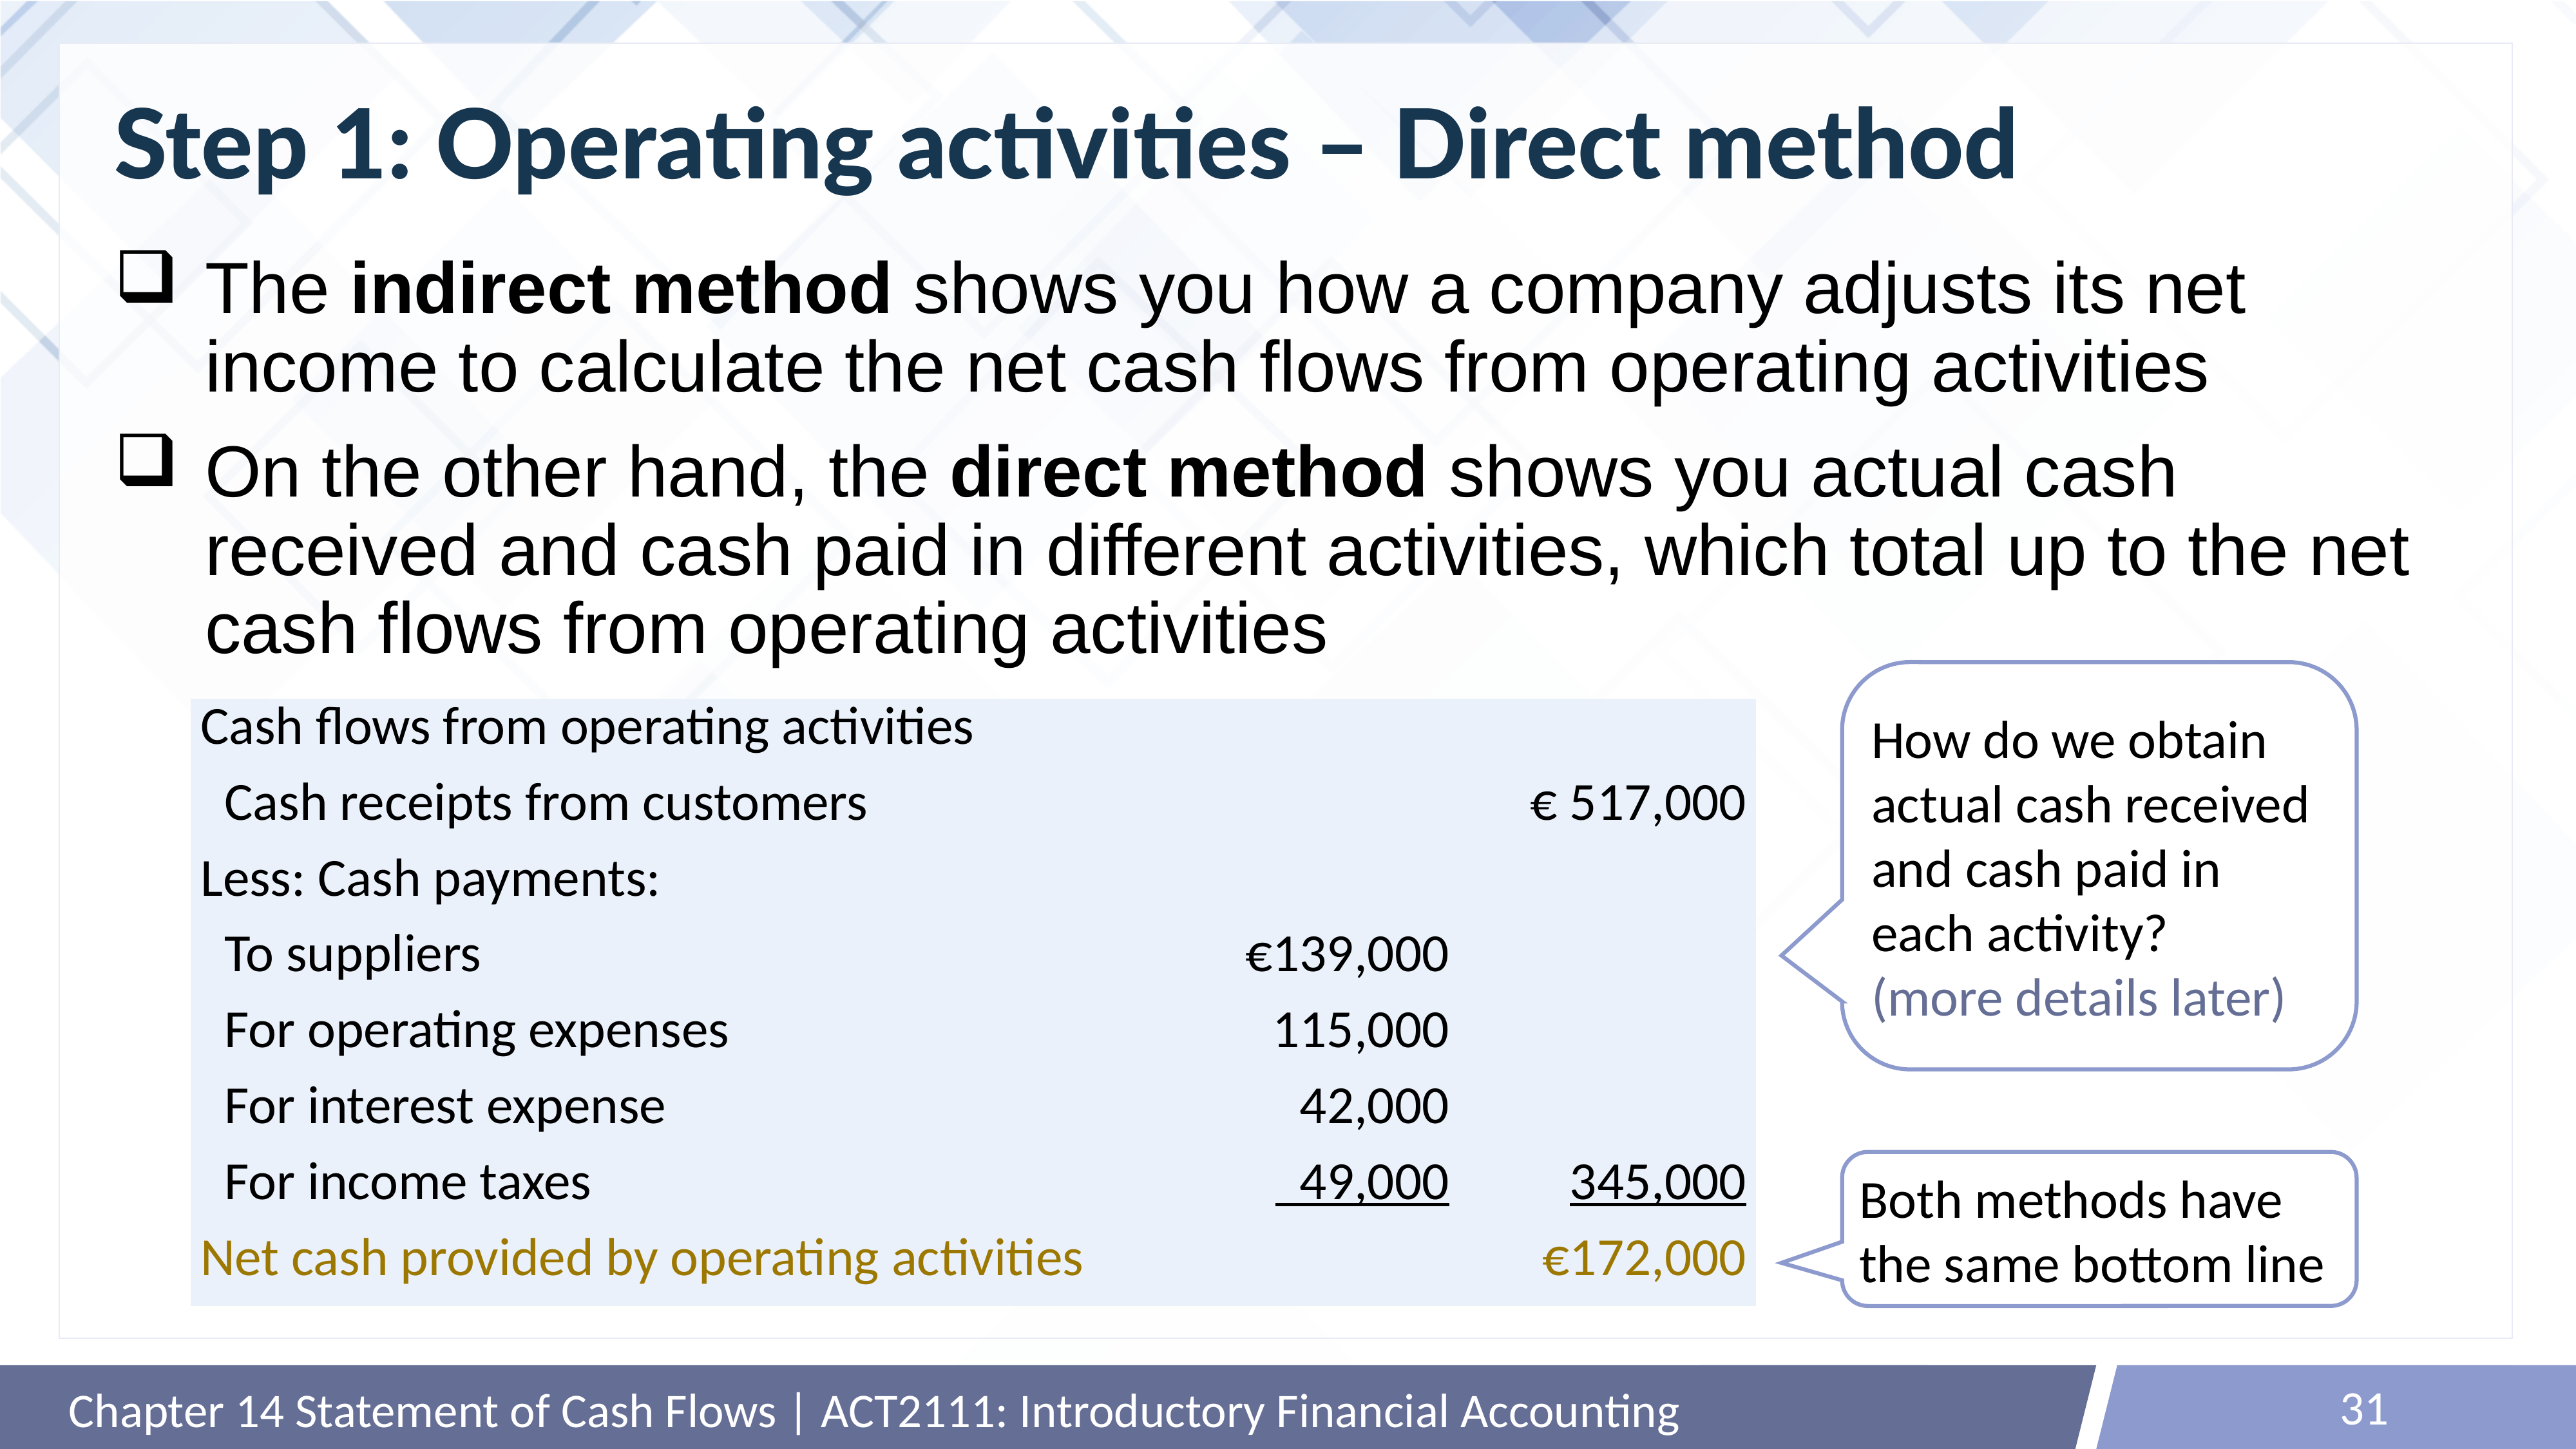

# Step 1: Operating activities – Direct method
The indirect method shows you how a company adjusts its net income to calculate the net cash flows from operating activities
On the other hand, the direct method shows you actual cash received and cash paid in different activities, which total up to the net cash flows from operating activities
How do we obtain actual cash received and cash paid in each activity?
(more details later)
| Cash flows from operating activities |  |  |
| --- | --- | --- |
| Cash receipts from customers |  | € 517,000 |
| Less: Cash payments: |  |  |
| To suppliers | €139,000 |  |
| For operating expenses | 115,000 |  |
| For interest expense | 42,000 |  |
| For income taxes | 49,000 | 345,000 |
| Net cash provided by operating activities |  | €172,000 |
Both methods have the same bottom line
31
Chapter 14 Statement of Cash Flows | ACT2111: Introductory Financial Accounting